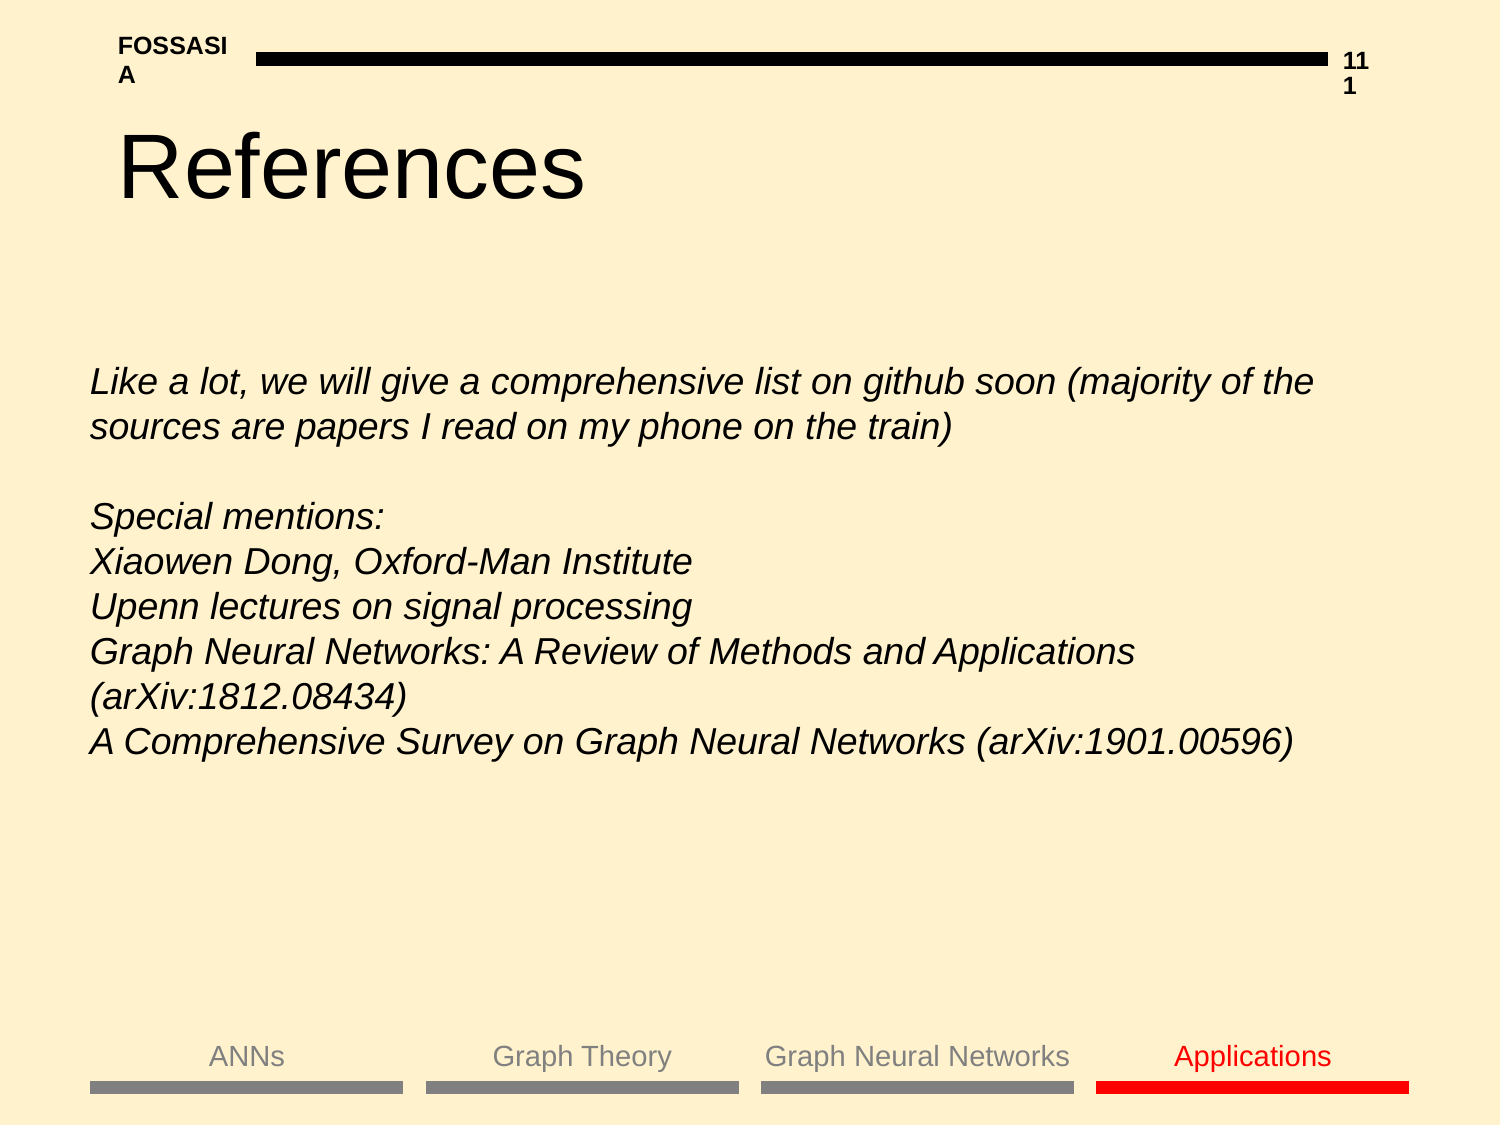

# References
Like a lot, we will give a comprehensive list on github soon (majority of the sources are papers I read on my phone on the train)

Special mentions:
Xiaowen Dong, Oxford-Man Institute
Upenn lectures on signal processing
Graph Neural Networks: A Review of Methods and Applications (arXiv:1812.08434)
A Comprehensive Survey on Graph Neural Networks (arXiv:1901.00596)

ANNs
Graph Theory
Graph Neural Networks
Applications